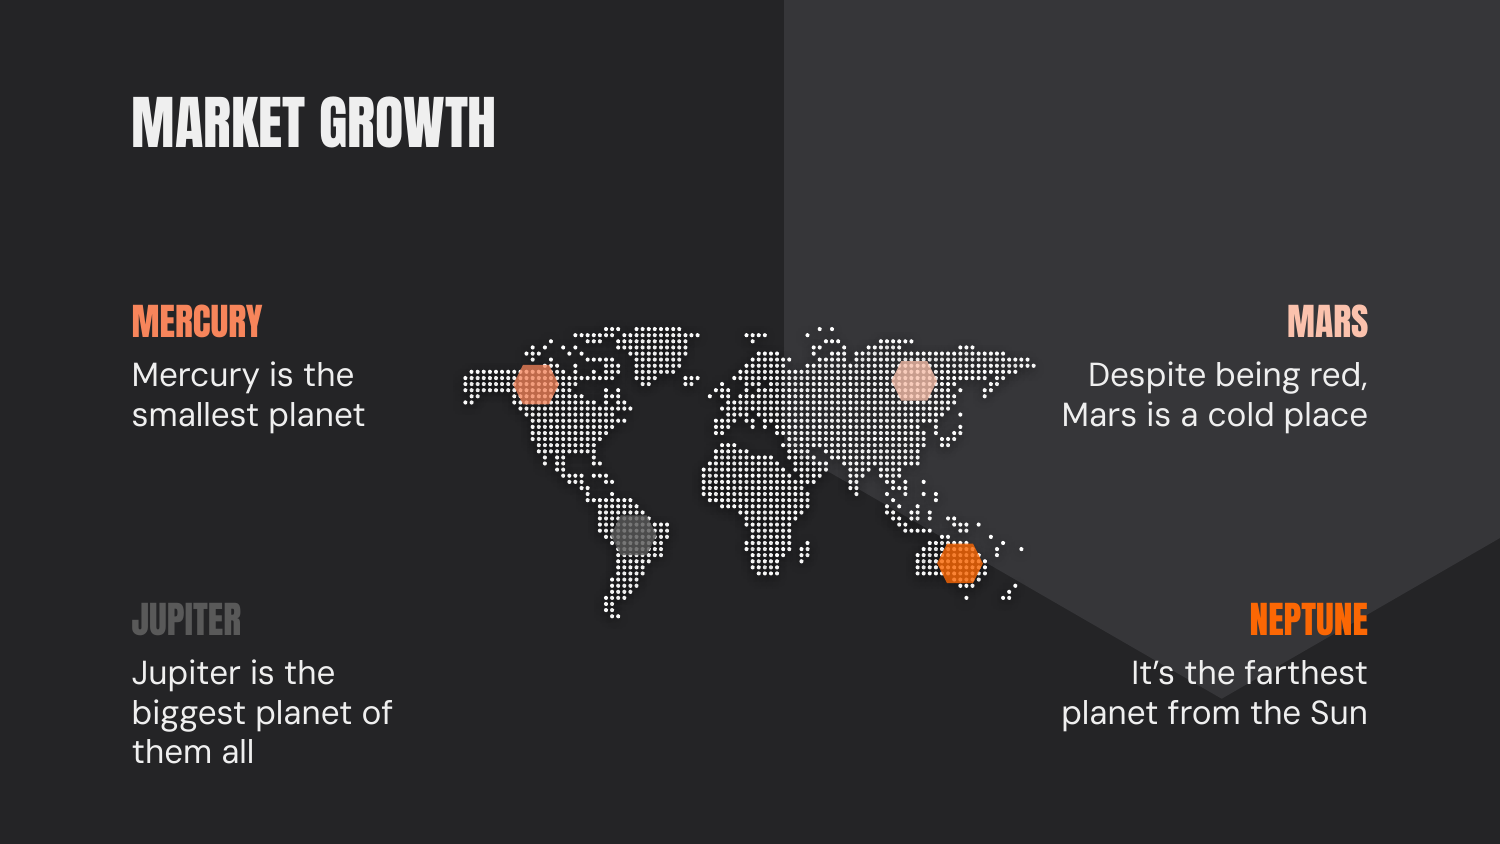

# MARKET GROWTH
MERCURY
MARS

Mercury is the smallest planet
Despite being red, Mars is a cold place

JUPITER
NEPTUNE
Jupiter is the biggest planet of them all
It’s the farthest planet from the Sun